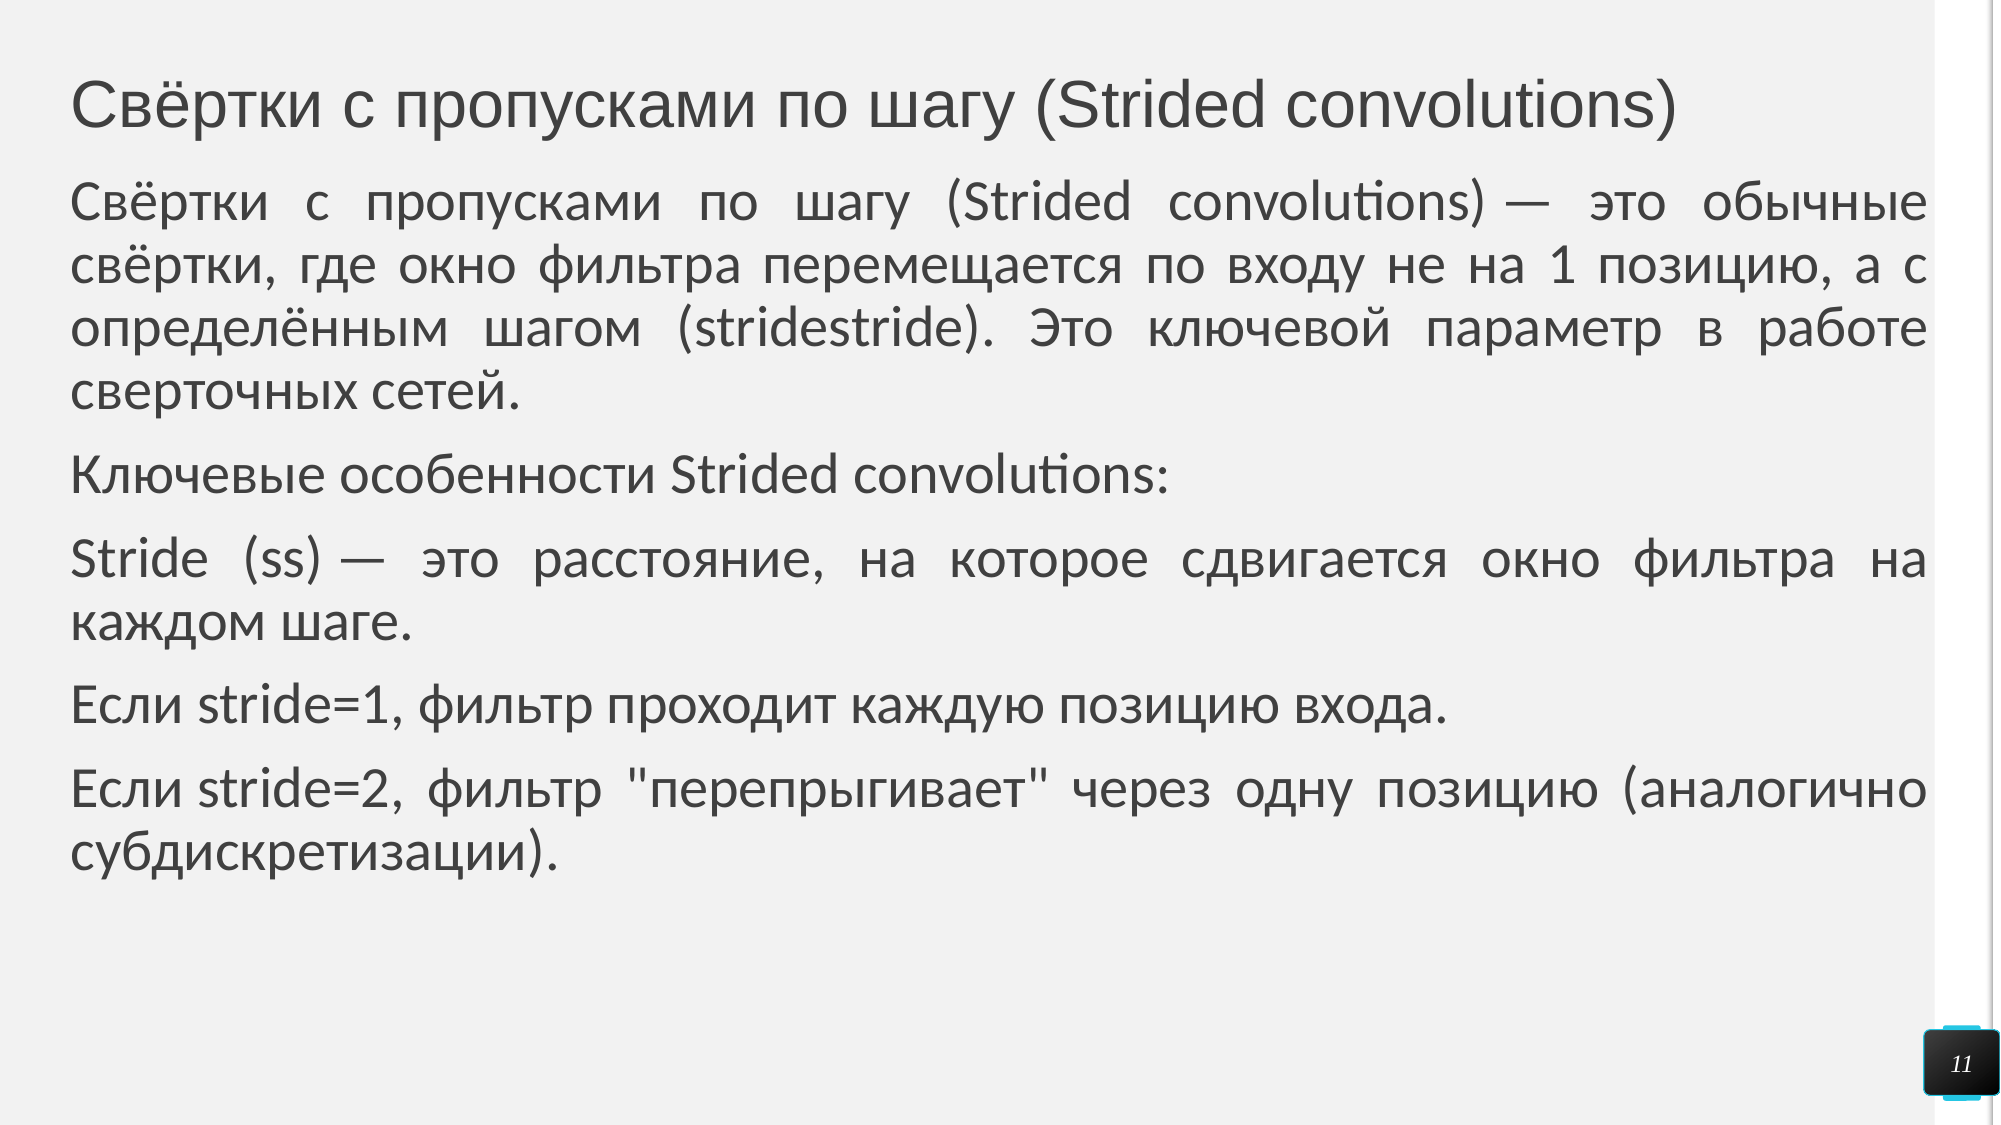

# Свёртки с пропусками по шагу (Strided convolutions)
Свёртки с пропусками по шагу (Strided convolutions) — это обычные свёртки, где окно фильтра перемещается по входу не на 1 позицию, а с определённым шагом (stridestride). Это ключевой параметр в работе сверточных сетей.
Ключевые особенности Strided convolutions:
Stride (ss) — это расстояние, на которое сдвигается окно фильтра на каждом шаге.
Если stride=1, фильтр проходит каждую позицию входа.
Если stride=2, фильтр "перепрыгивает" через одну позицию (аналогично субдискретизации).

11